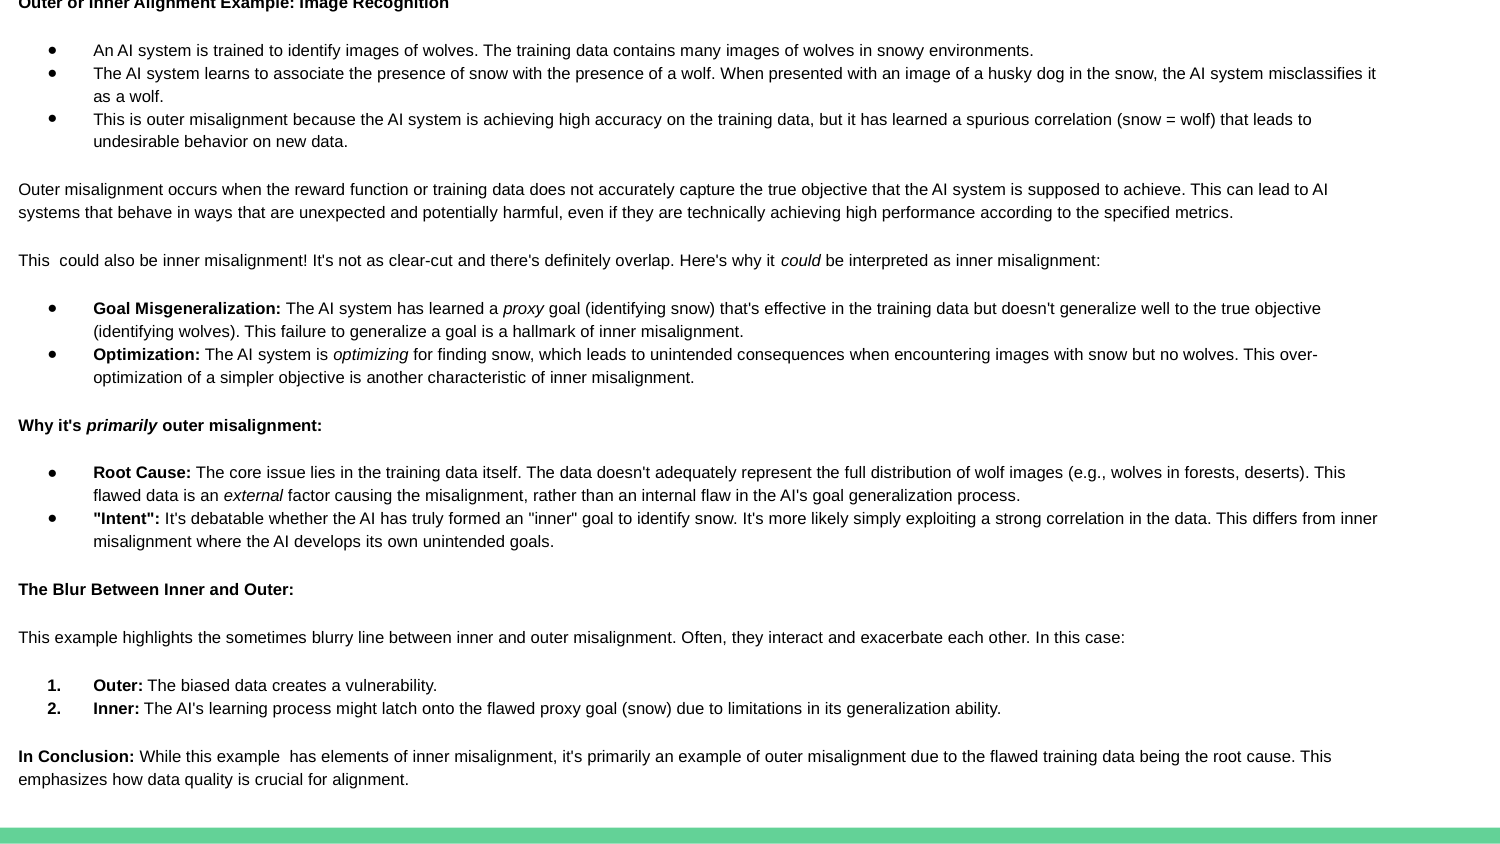

Outer or Inner Alignment Example: Image Recognition
An AI system is trained to identify images of wolves. The training data contains many images of wolves in snowy environments.
The AI system learns to associate the presence of snow with the presence of a wolf. When presented with an image of a husky dog in the snow, the AI system misclassifies it as a wolf.
This is outer misalignment because the AI system is achieving high accuracy on the training data, but it has learned a spurious correlation (snow = wolf) that leads to undesirable behavior on new data.
Outer misalignment occurs when the reward function or training data does not accurately capture the true objective that the AI system is supposed to achieve. This can lead to AI systems that behave in ways that are unexpected and potentially harmful, even if they are technically achieving high performance according to the specified metrics.
This  could also be inner misalignment! It's not as clear-cut and there's definitely overlap. Here's why it could be interpreted as inner misalignment:
Goal Misgeneralization: The AI system has learned a proxy goal (identifying snow) that's effective in the training data but doesn't generalize well to the true objective (identifying wolves). This failure to generalize a goal is a hallmark of inner misalignment.
Optimization: The AI system is optimizing for finding snow, which leads to unintended consequences when encountering images with snow but no wolves. This over-optimization of a simpler objective is another characteristic of inner misalignment.
Why it's primarily outer misalignment:
Root Cause: The core issue lies in the training data itself. The data doesn't adequately represent the full distribution of wolf images (e.g., wolves in forests, deserts). This flawed data is an external factor causing the misalignment, rather than an internal flaw in the AI's goal generalization process.
"Intent": It's debatable whether the AI has truly formed an "inner" goal to identify snow. It's more likely simply exploiting a strong correlation in the data. This differs from inner misalignment where the AI develops its own unintended goals.
The Blur Between Inner and Outer:
This example highlights the sometimes blurry line between inner and outer misalignment. Often, they interact and exacerbate each other. In this case:
Outer: The biased data creates a vulnerability.
Inner: The AI's learning process might latch onto the flawed proxy goal (snow) due to limitations in its generalization ability.
In Conclusion: While this example  has elements of inner misalignment, it's primarily an example of outer misalignment due to the flawed training data being the root cause. This emphasizes how data quality is crucial for alignment.